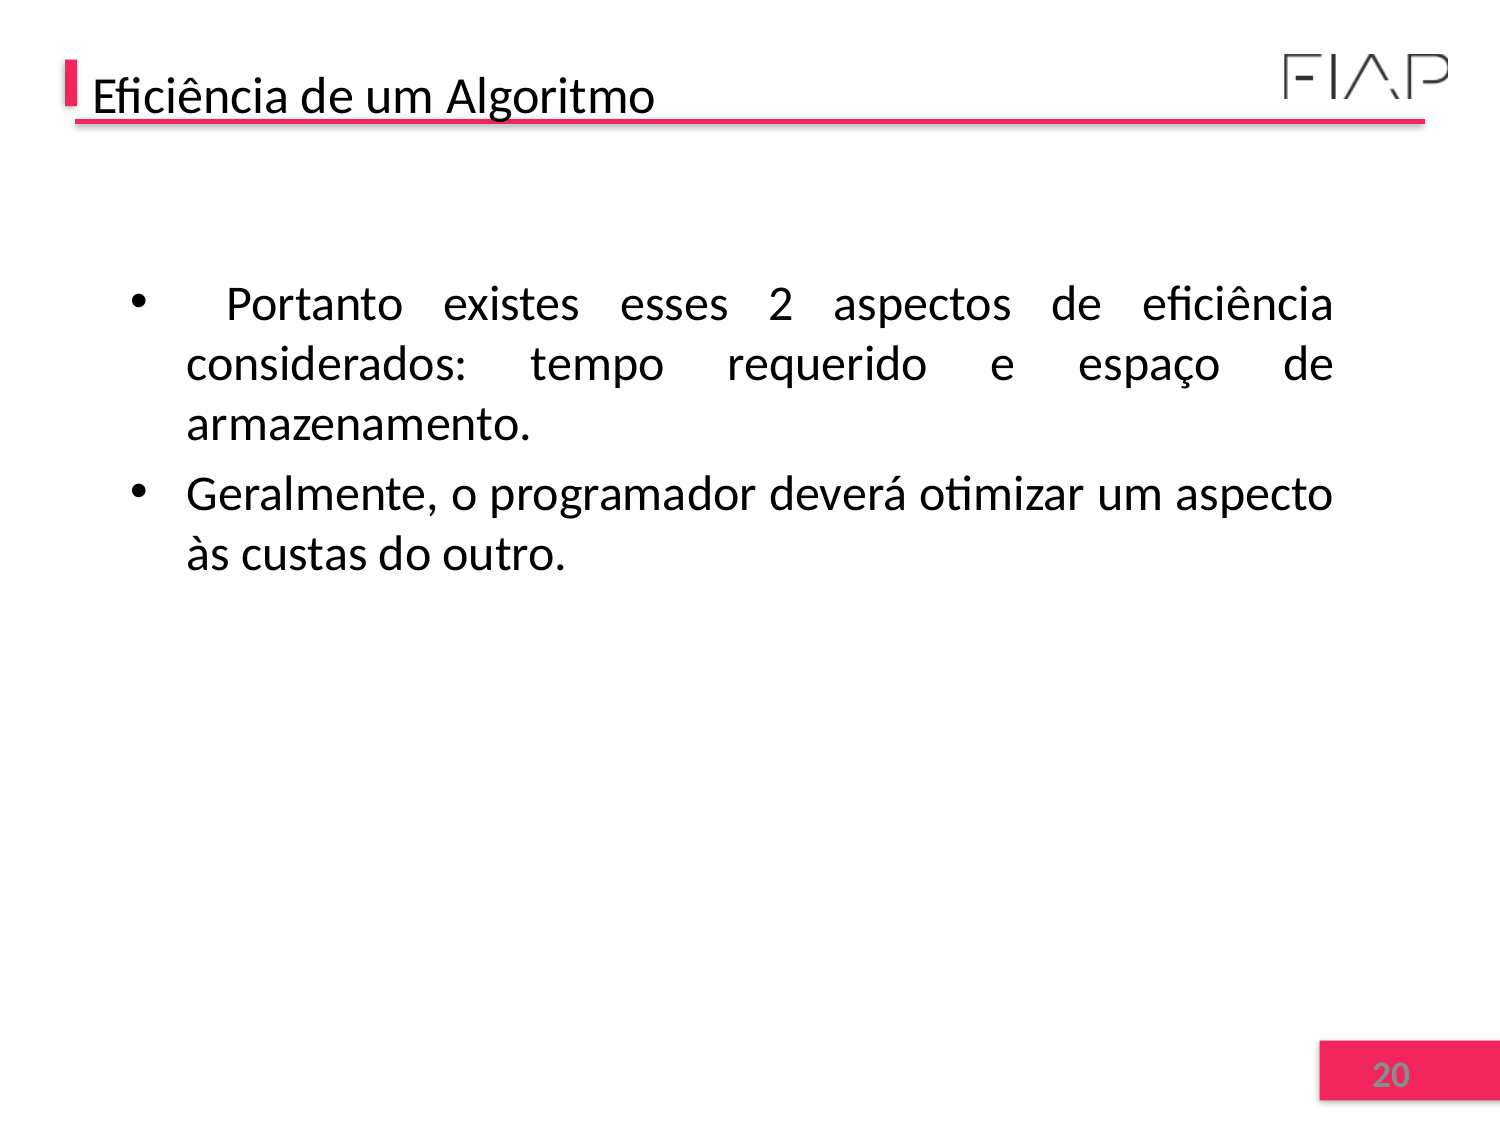

# Eficiência de um Algoritmo
 Portanto existes esses 2 aspectos de eficiência considerados: tempo requerido e espaço de armazenamento.
Geralmente, o programador deverá otimizar um aspecto às custas do outro.

20